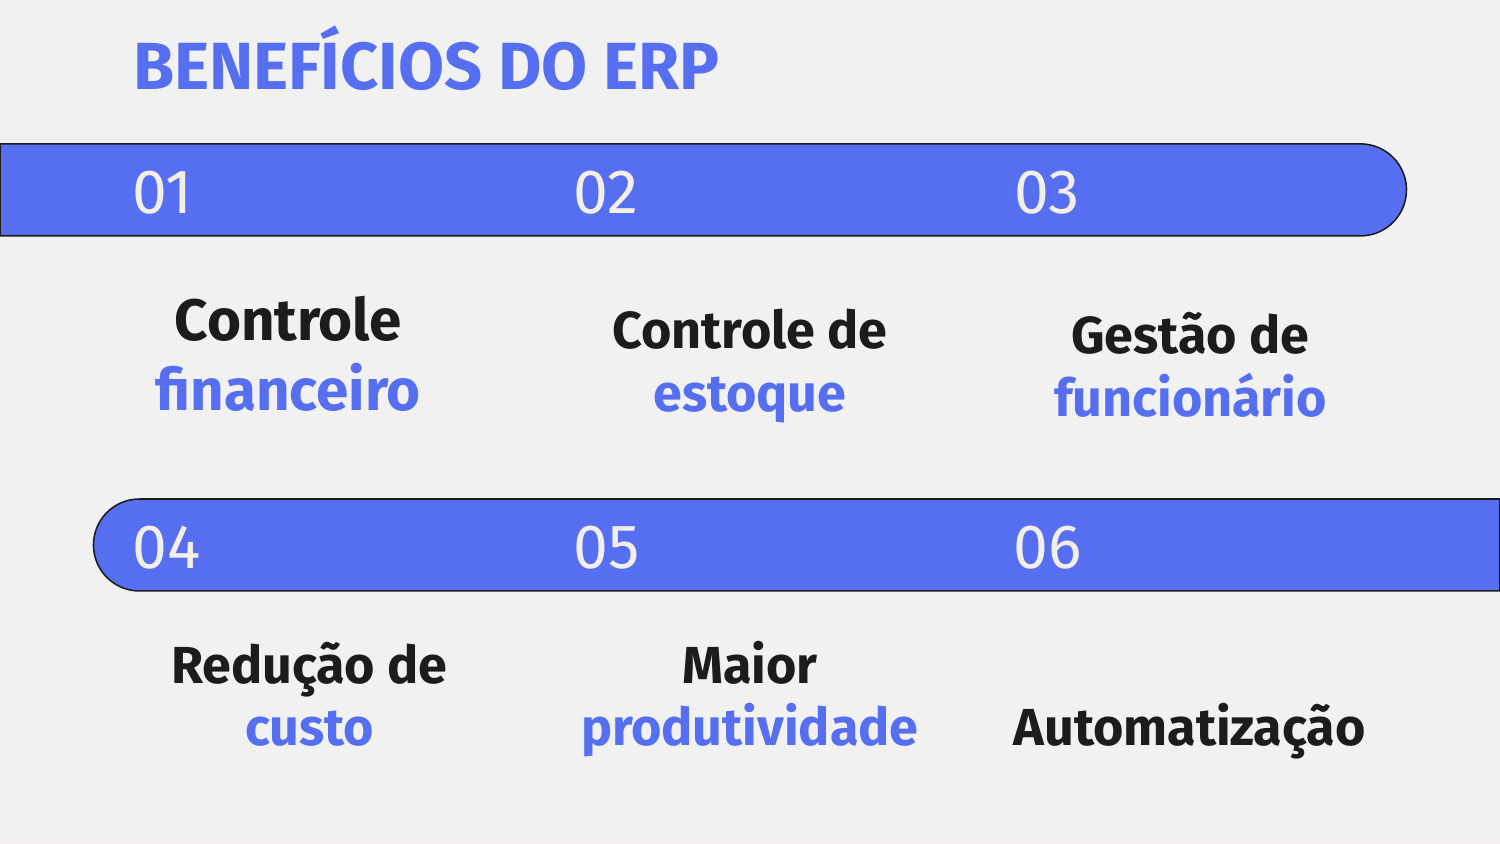

BENEFÍCIOS DO ERP
# 01
02
03
Controle financeiro
Controle de estoque
Gestão de funcionário
04
05
06
Automatização
Redução de custo
Maior produtividade